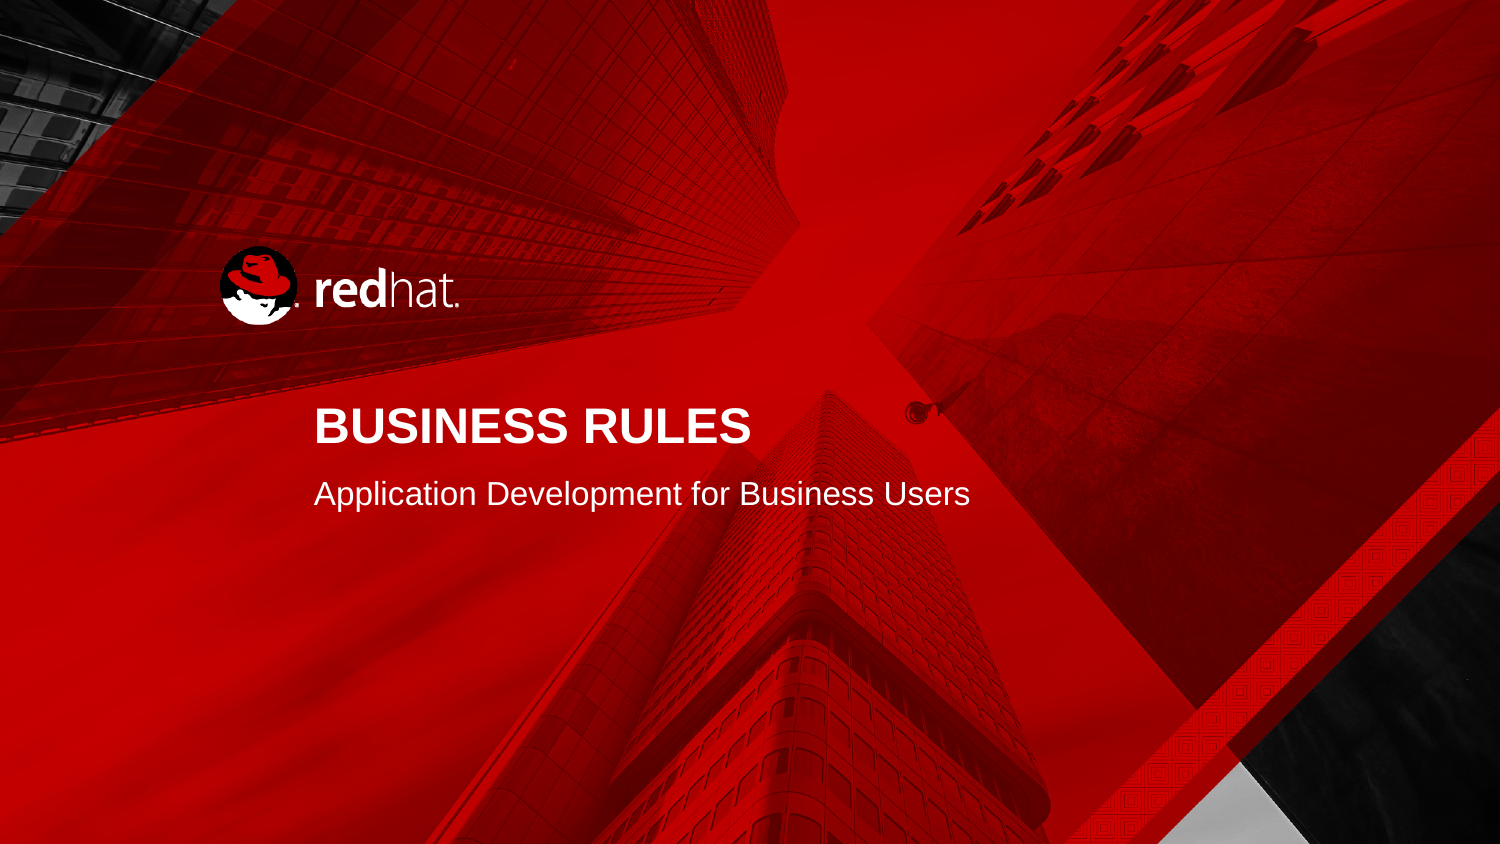

# BUSINESS RULES
Application Development for Business Users